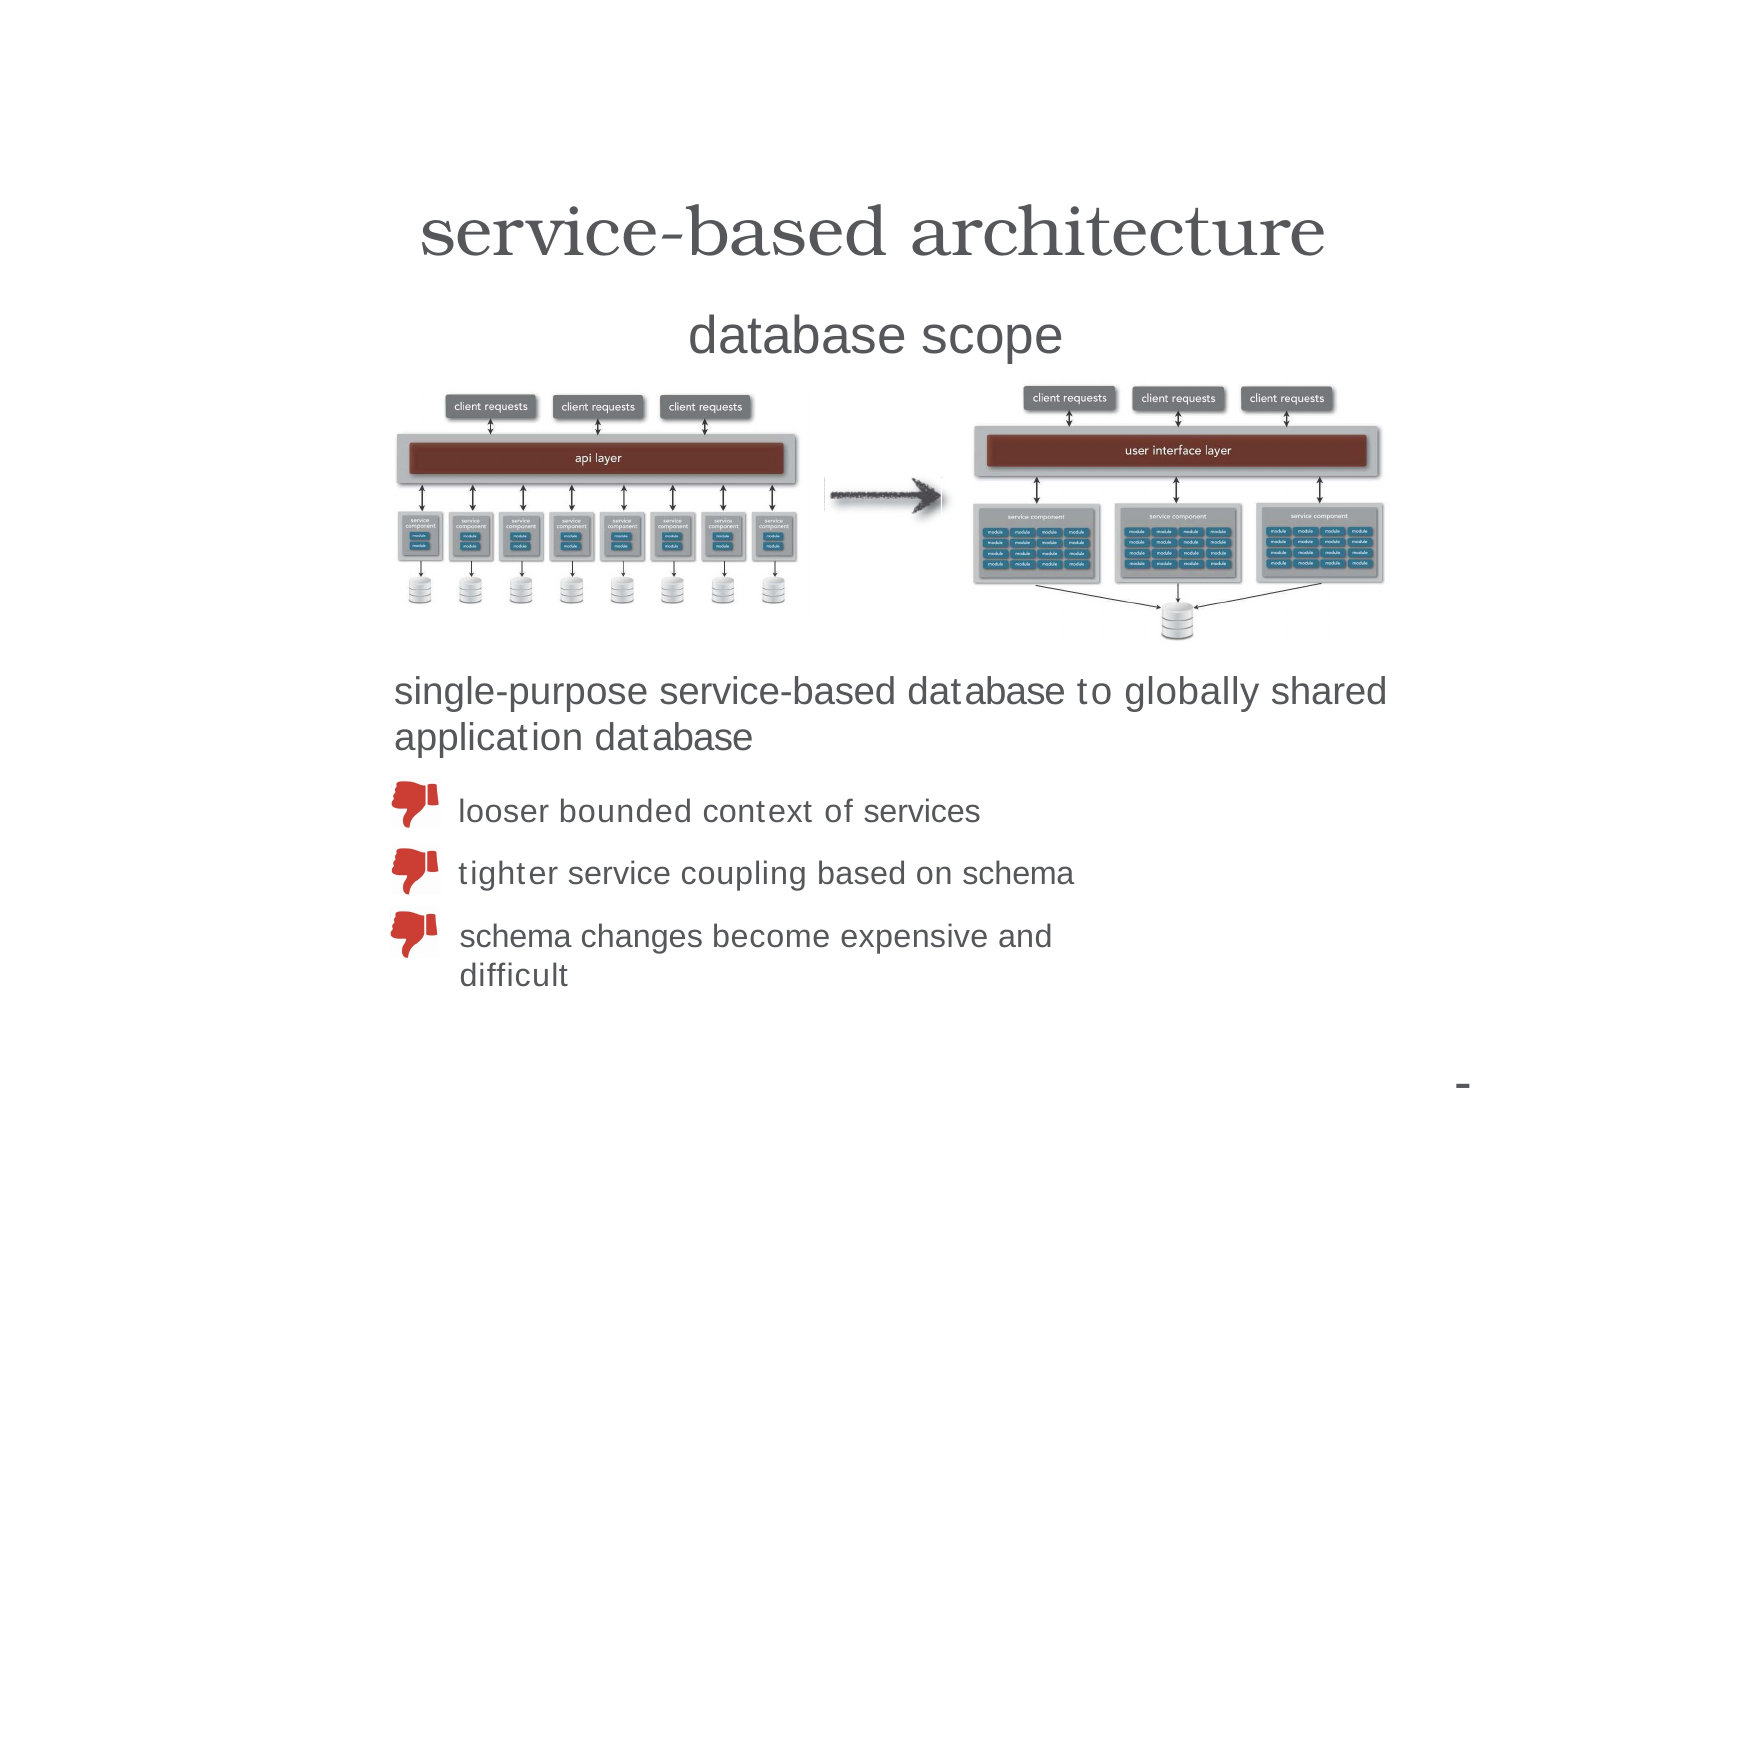

# service-based architecture
database scope

single-purpose service-based database to globally shared application database
looser bounded context of services tighter service coupling based on schema
schema changes become expensive and difficult

-